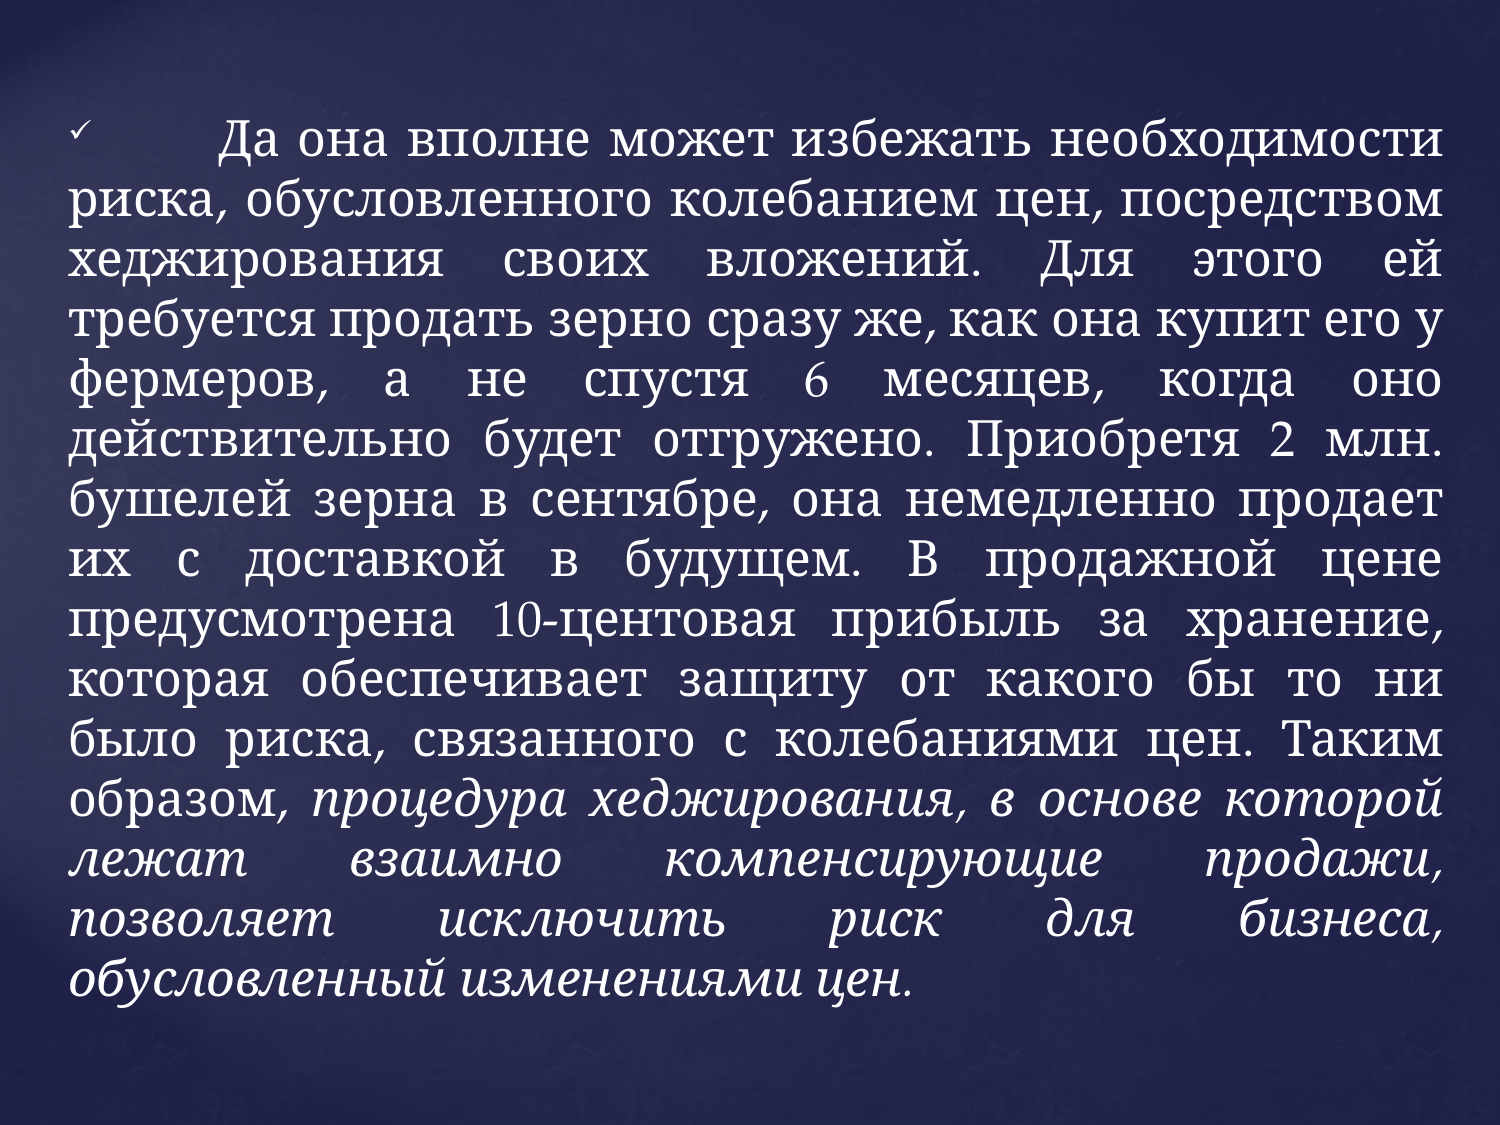

Да она вполне может избежать необходимости риска, обусловленного колебанием цен, посредством хеджирования своих вложений. Для этого ей требуется продать зерно сразу же, как она купит его у фермеров, а не спустя 6 месяцев, когда оно действительно будет отгружено. Приобретя 2 млн. бушелей зерна в сентябре, она немедленно продает их с доставкой в будущем. В продажной цене предусмотрена 10-центовая прибыль за хранение, которая обеспечивает защиту от какого бы то ни было риска, связанного с колебаниями цен. Таким образом, процедура хеджирования, в основе которой лежат взаимно компенсирующие продажи, позволяет исключить риск для бизнеса, обусловленный изменениями цен.